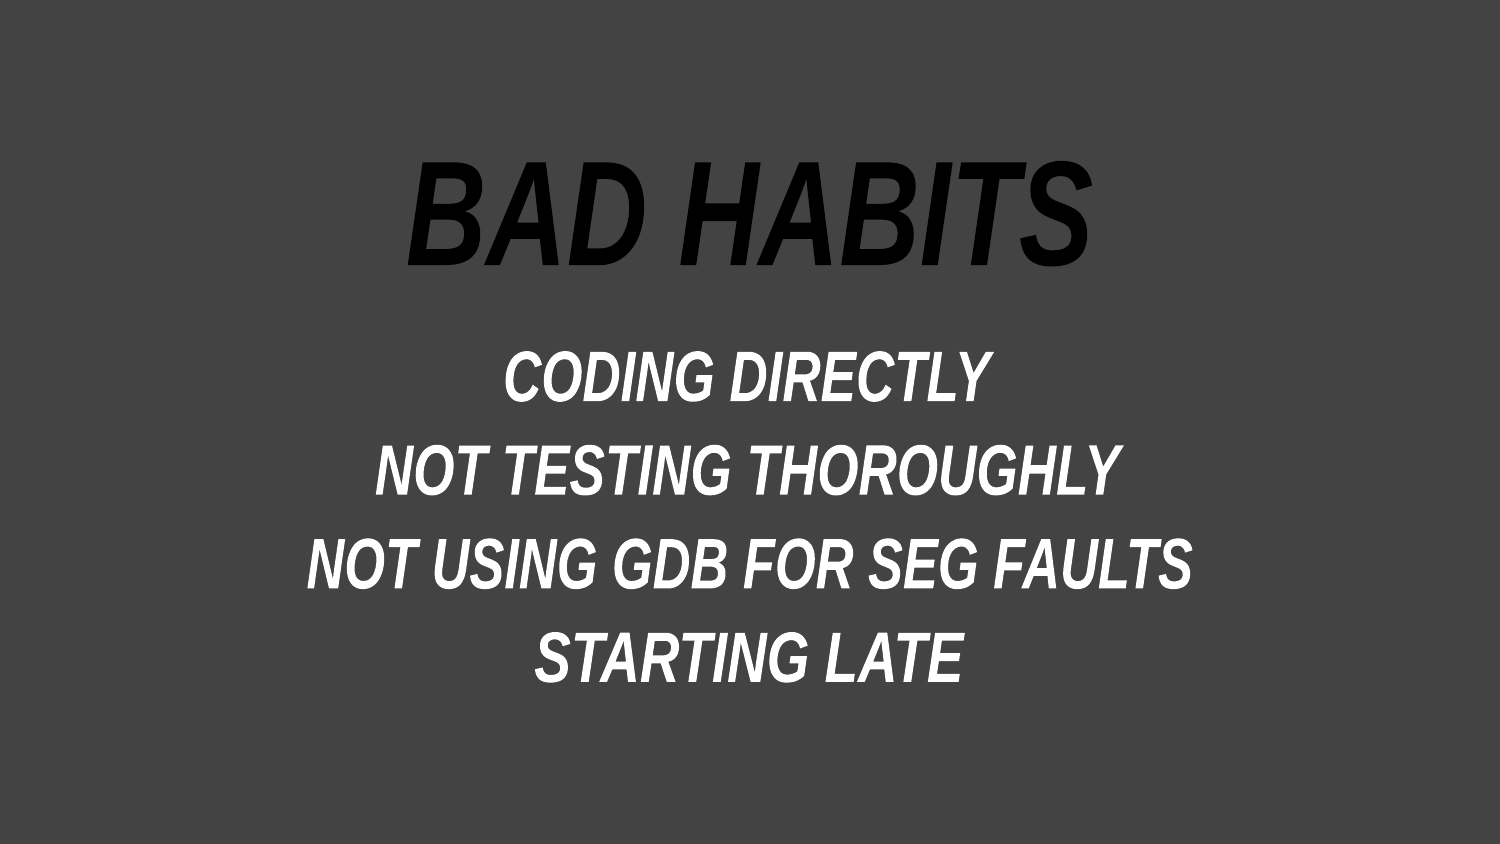

BAD HABITS
CODING DIRECTLY
NOT TESTING THOROUGHLY
NOT USING GDB FOR SEG FAULTS
STARTING LATE